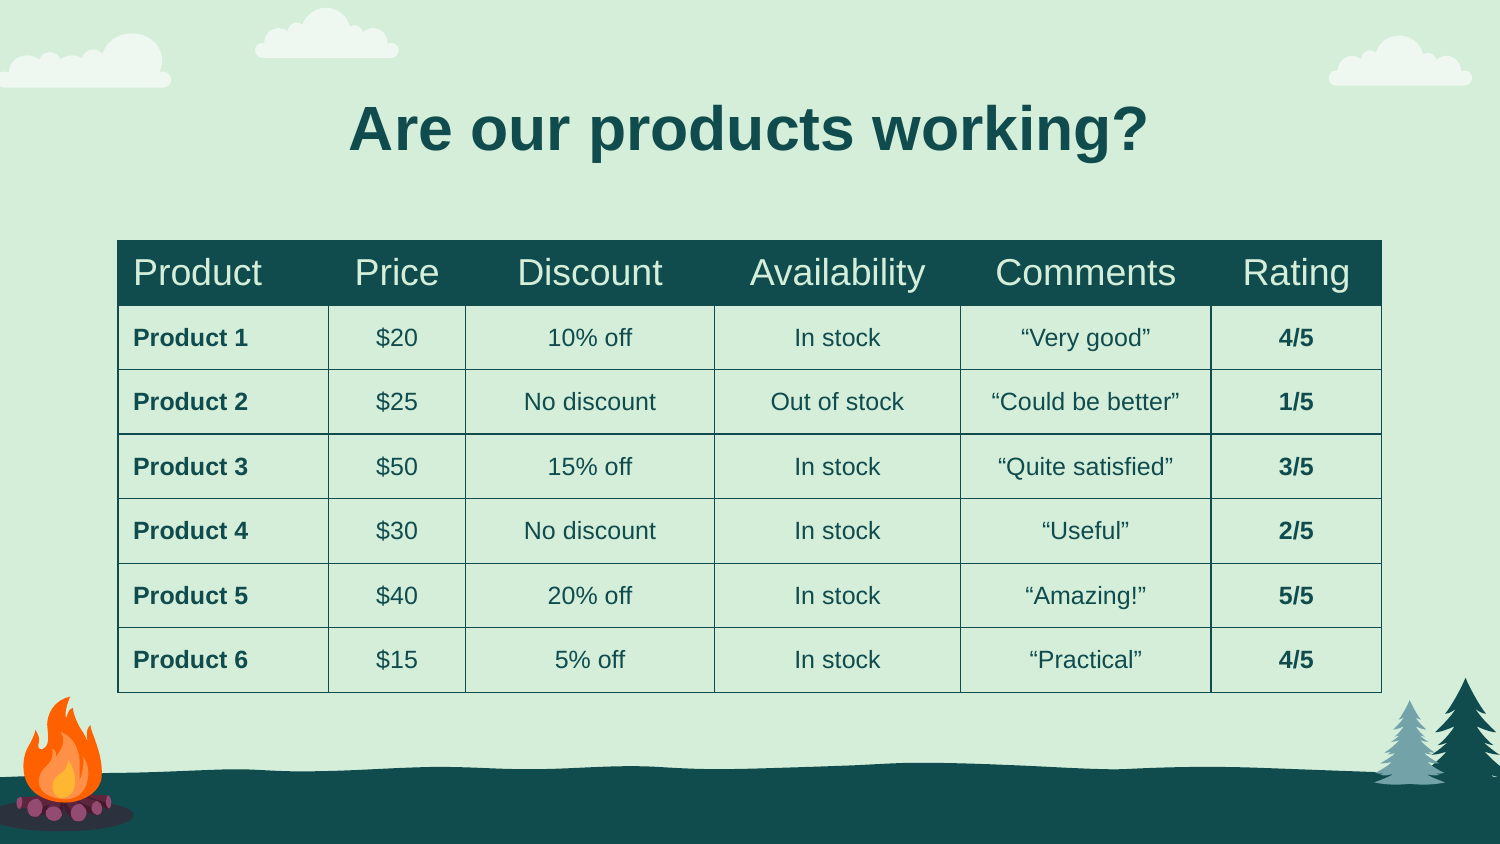

# Are our products working?
| Product | Price | Discount | Availability | Comments | Rating |
| --- | --- | --- | --- | --- | --- |
| Product 1 | $20 | 10% off | In stock | “Very good” | 4/5 |
| Product 2 | $25 | No discount | Out of stock | “Could be better” | 1/5 |
| Product 3 | $50 | 15% off | In stock | “Quite satisfied” | 3/5 |
| Product 4 | $30 | No discount | In stock | “Useful” | 2/5 |
| Product 5 | $40 | 20% off | In stock | “Amazing!” | 5/5 |
| Product 6 | $15 | 5% off | In stock | “Practical” | 4/5 |